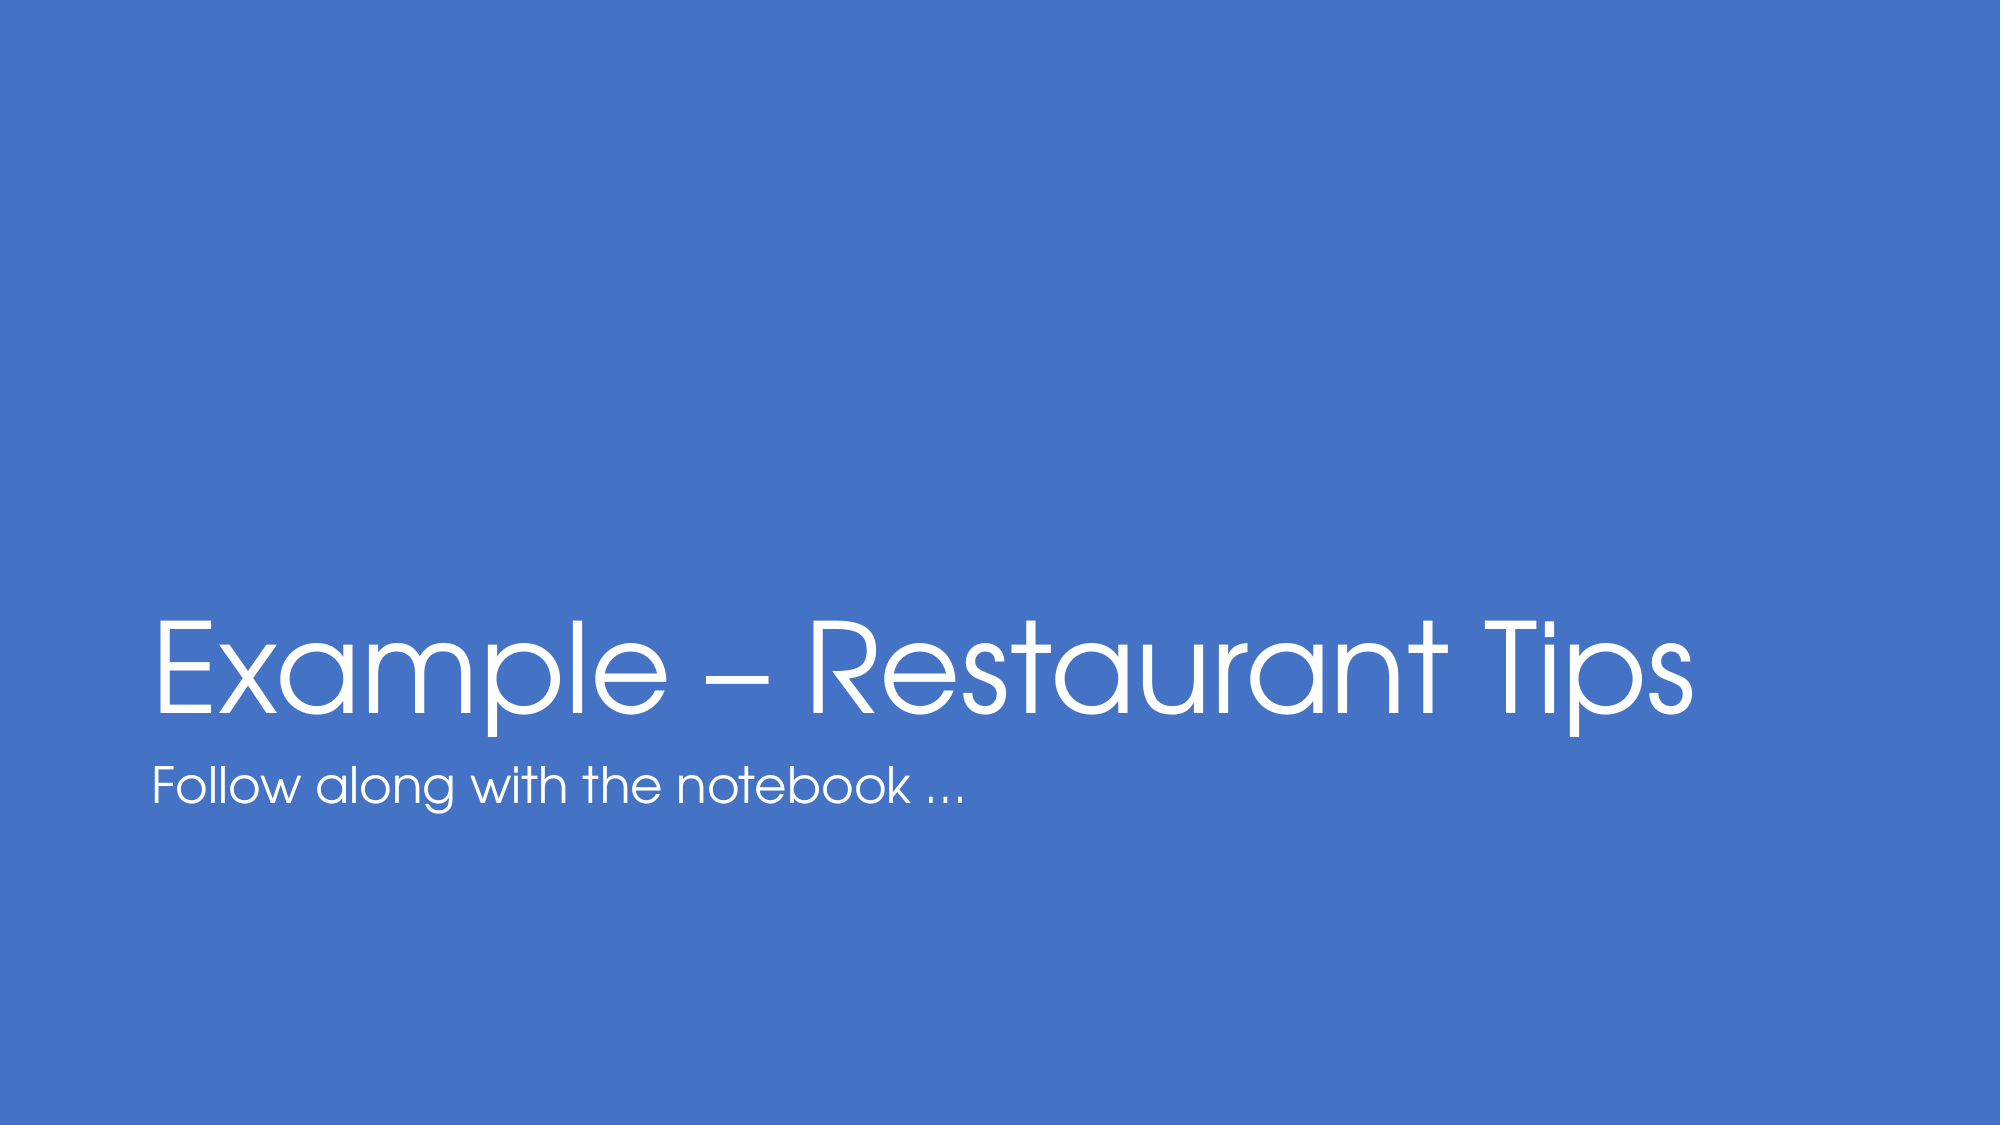

# Example – Restaurant Tips
Follow along with the notebook …